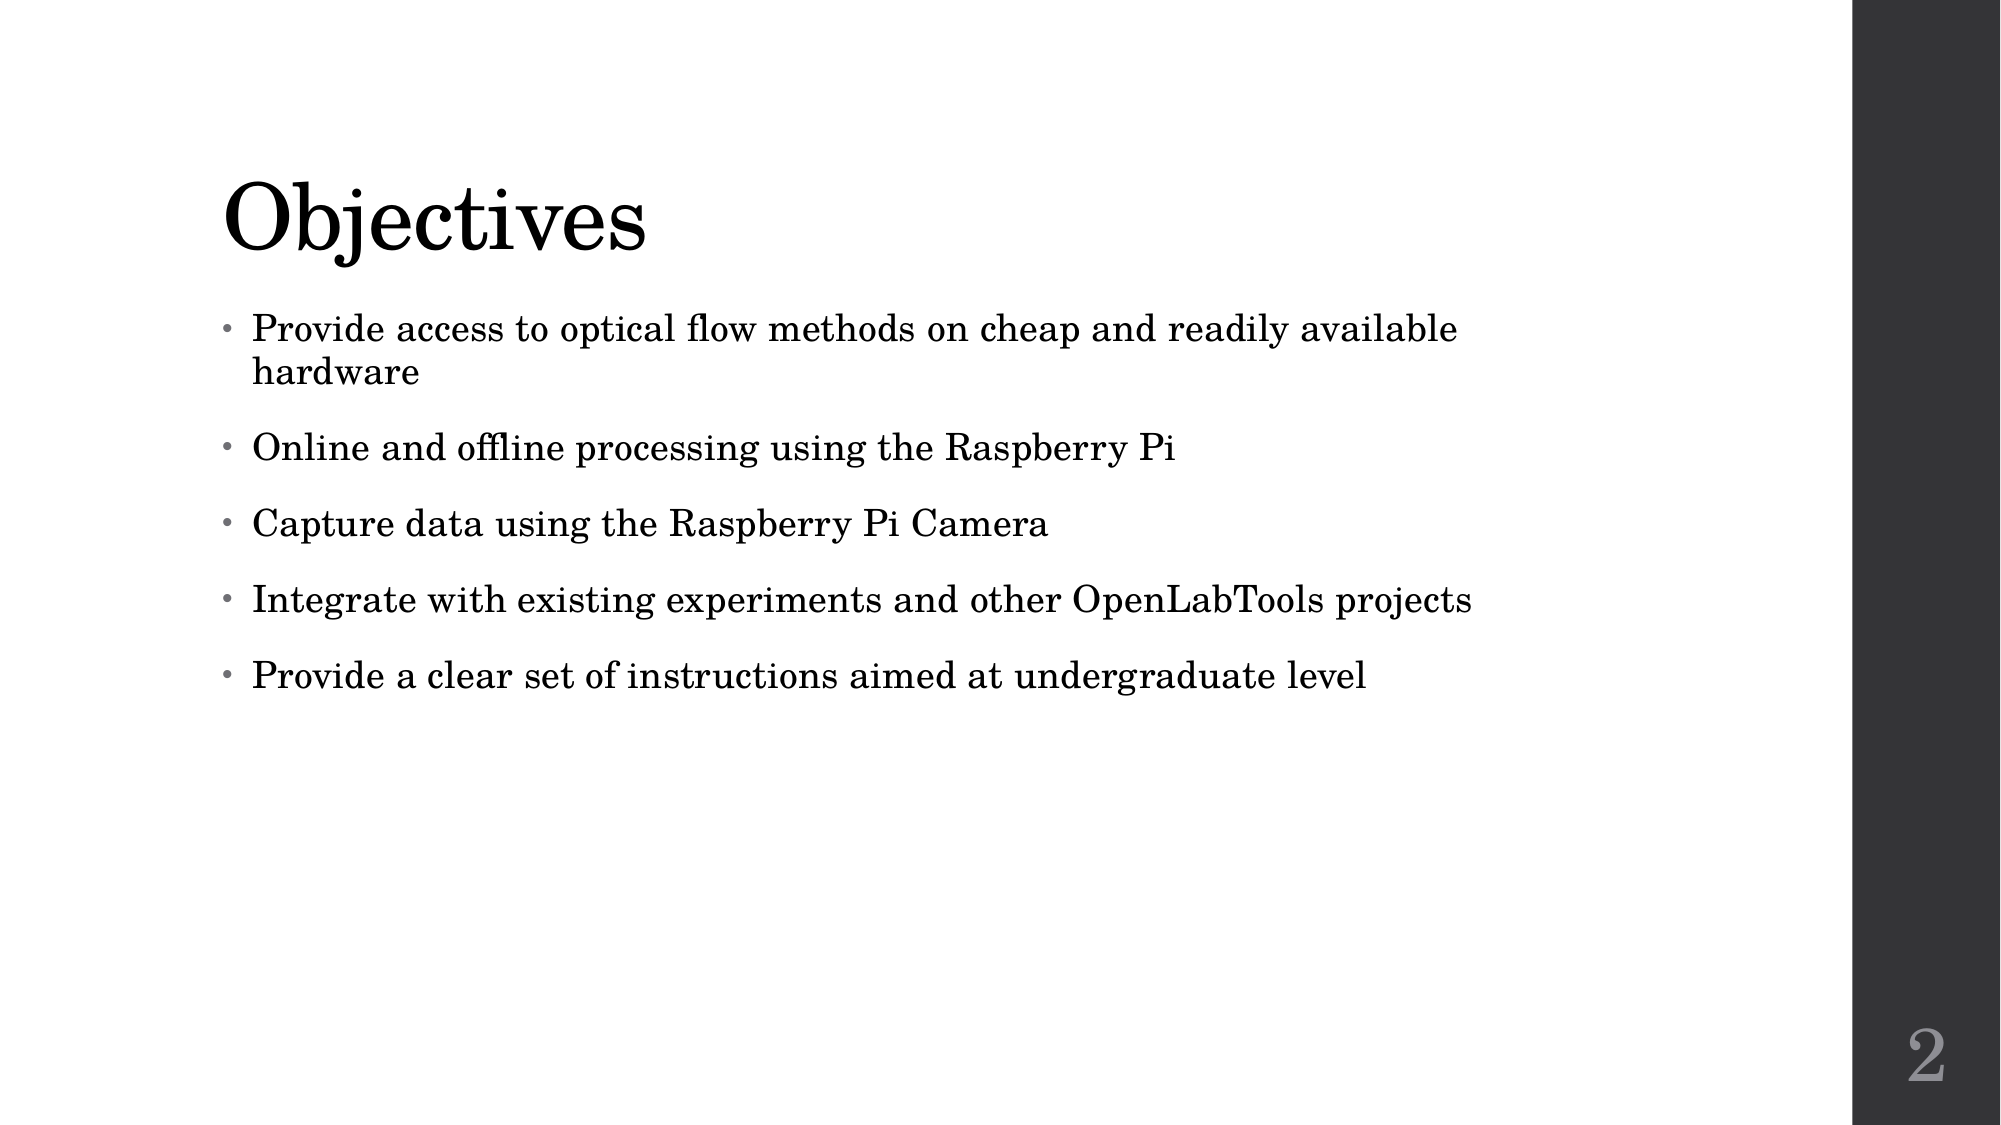

# Objectives
Provide access to optical flow methods on cheap and readily available hardware
Online and offline processing using the Raspberry Pi
Capture data using the Raspberry Pi Camera
Integrate with existing experiments and other OpenLabTools projects
Provide a clear set of instructions aimed at undergraduate level
2